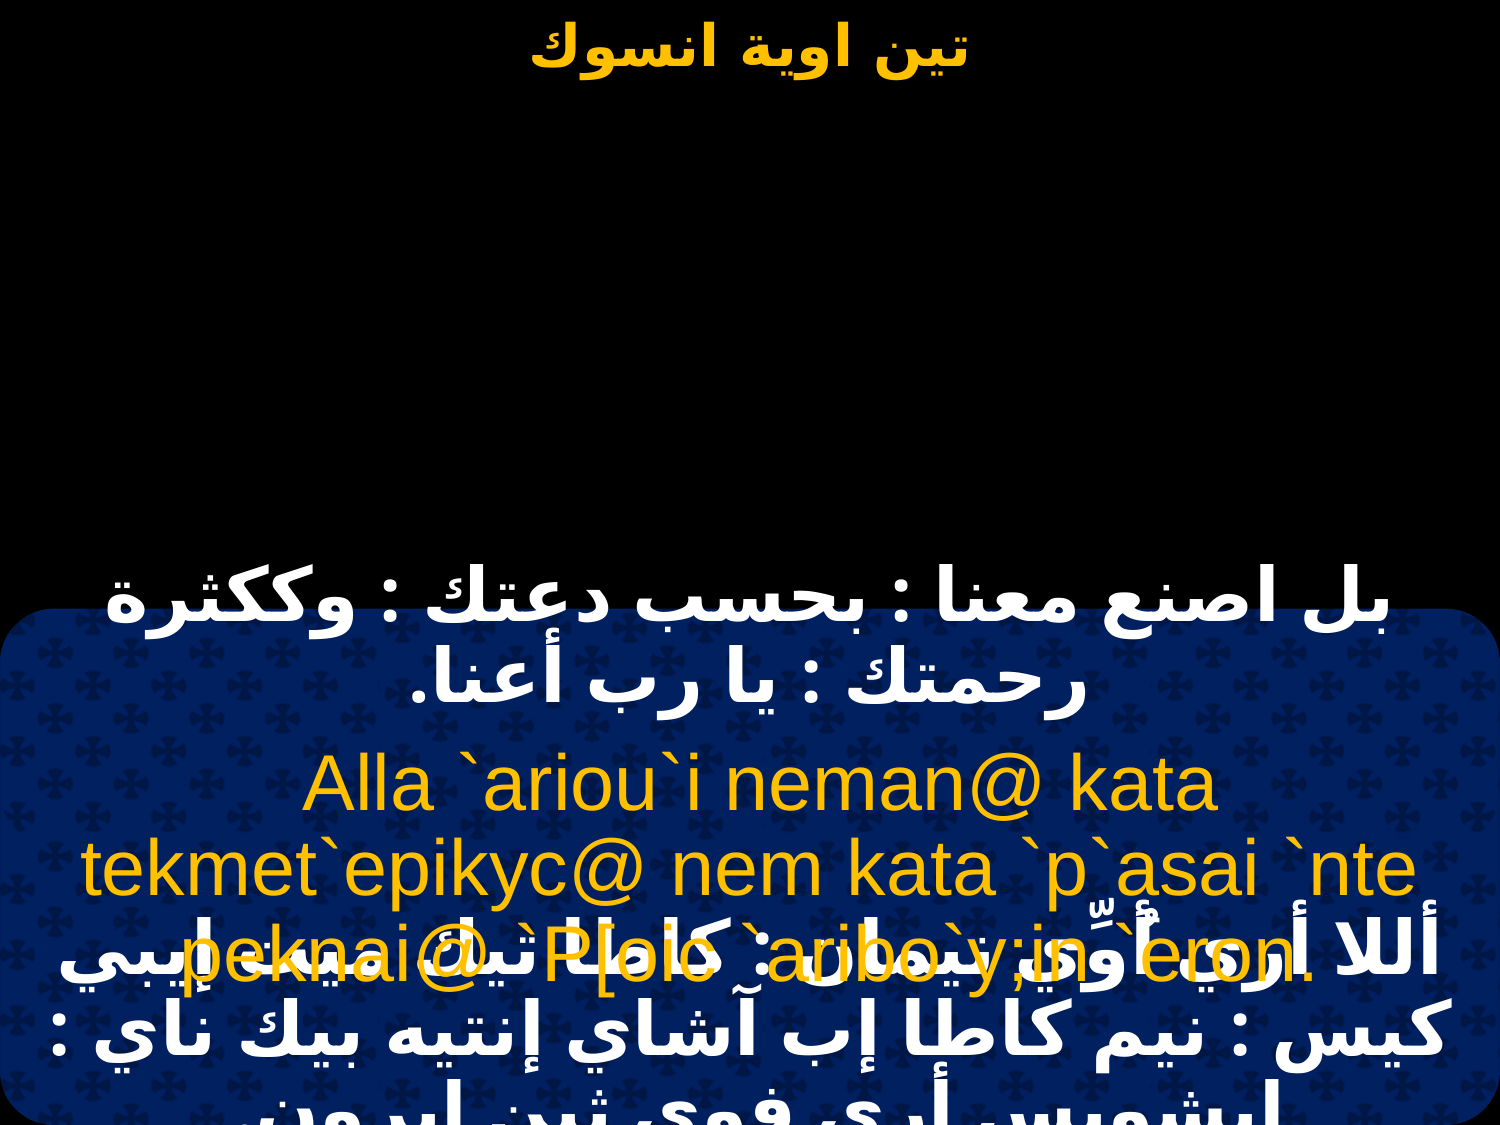

#
بل اصنع معنا : بحسب دعتك : وككثرة رحمتك : يا رب أعنا.
 Alla `ariou`i neman@ kata tekmet`epikyc@ nem kata `p`asai `nte peknai@ `P[oic `aribo`y;in `eron.
أللا أري أُوِّي نيمان : كاطا تيك ميت إيبي كيس : نيم كاطا إب آشاي إنتيه بيك ناي : إبشويس أري فوي ثين إيرون.